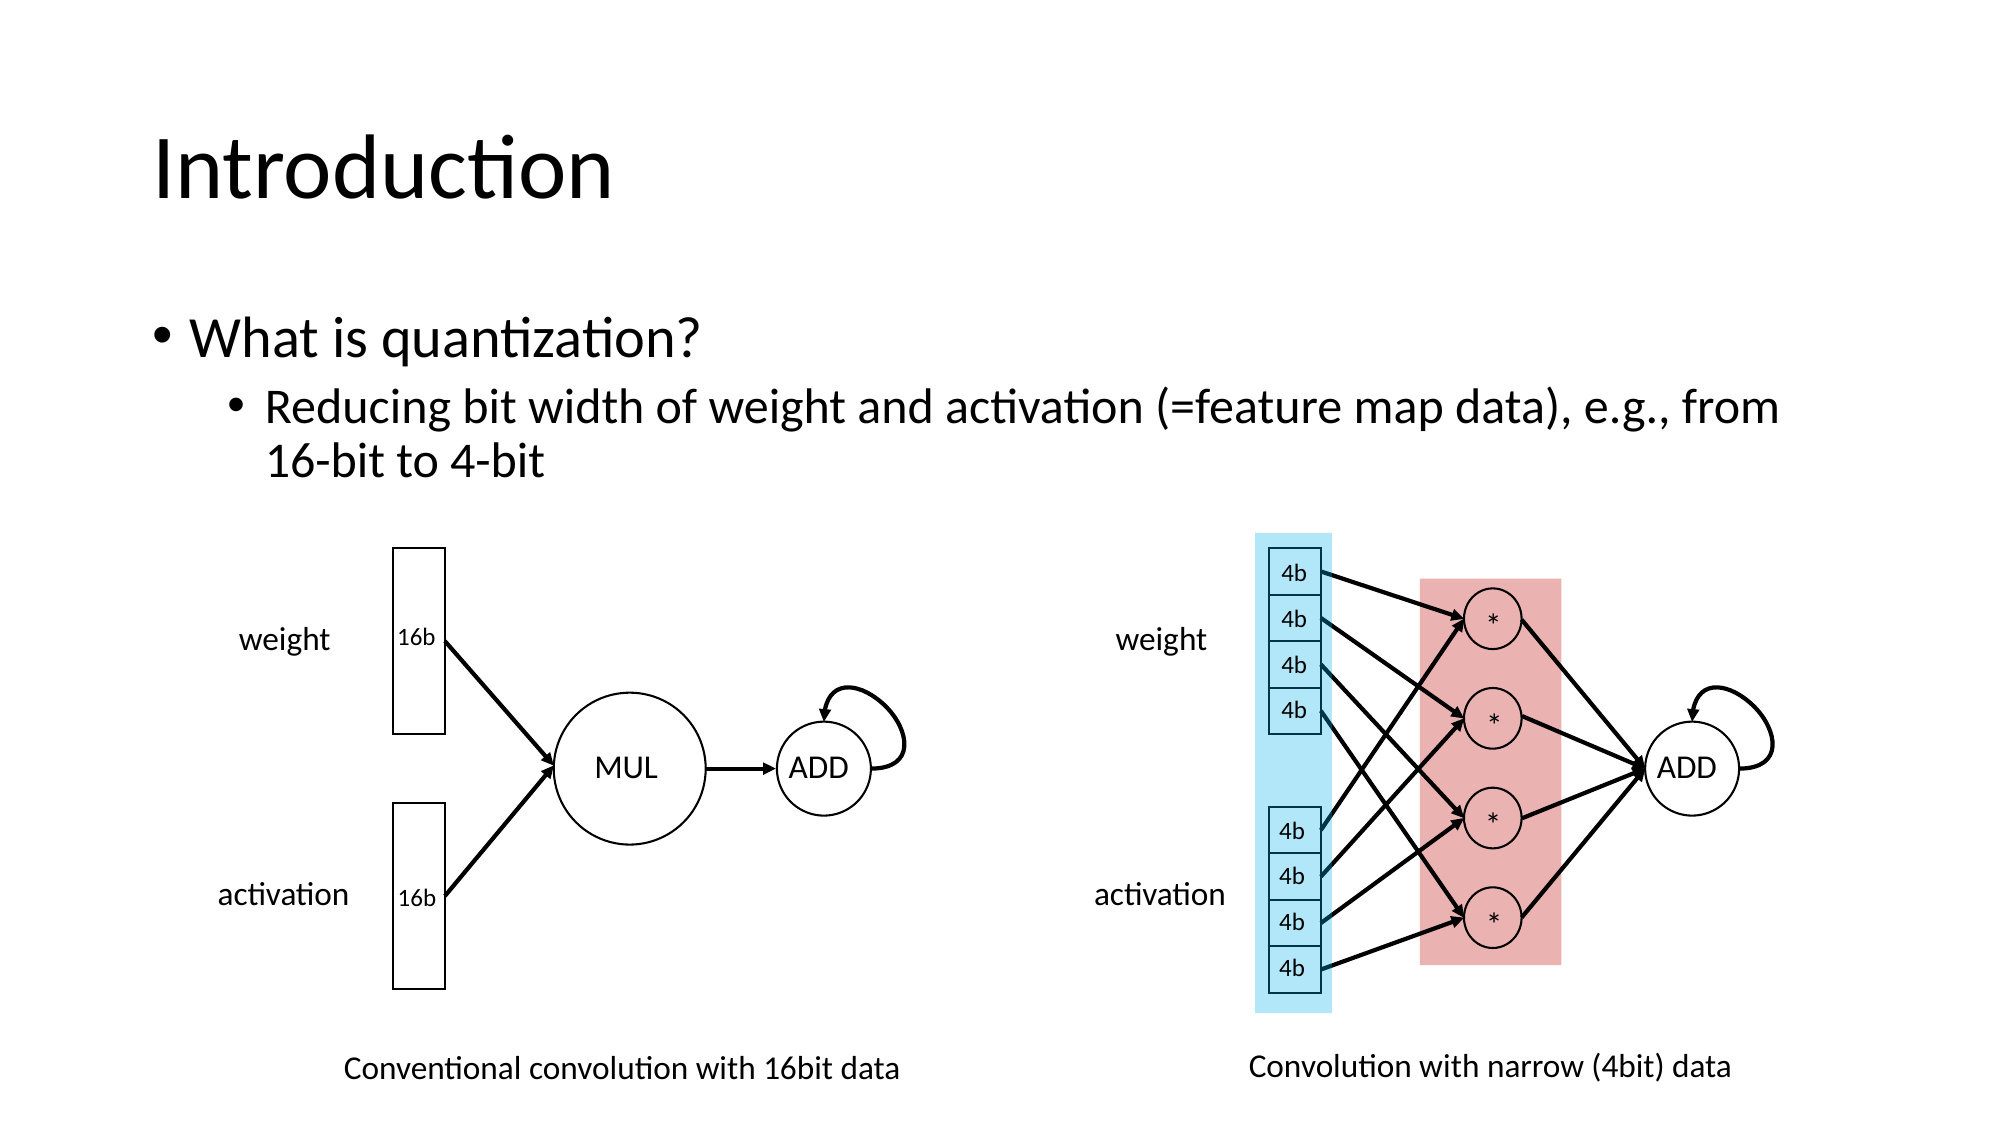

# Introduction
What is quantization?
Reducing bit width of weight and activation (=feature map data), e.g., from 16-bit to 4-bit

4b

4b
*
weight
weight
16b
4b

4b

*

MUL
ADD
ADD

*

4b

4b

activation
activation
16b

*
4b

4b

Convolution with narrow (4bit) data
Conventional convolution with 16bit data